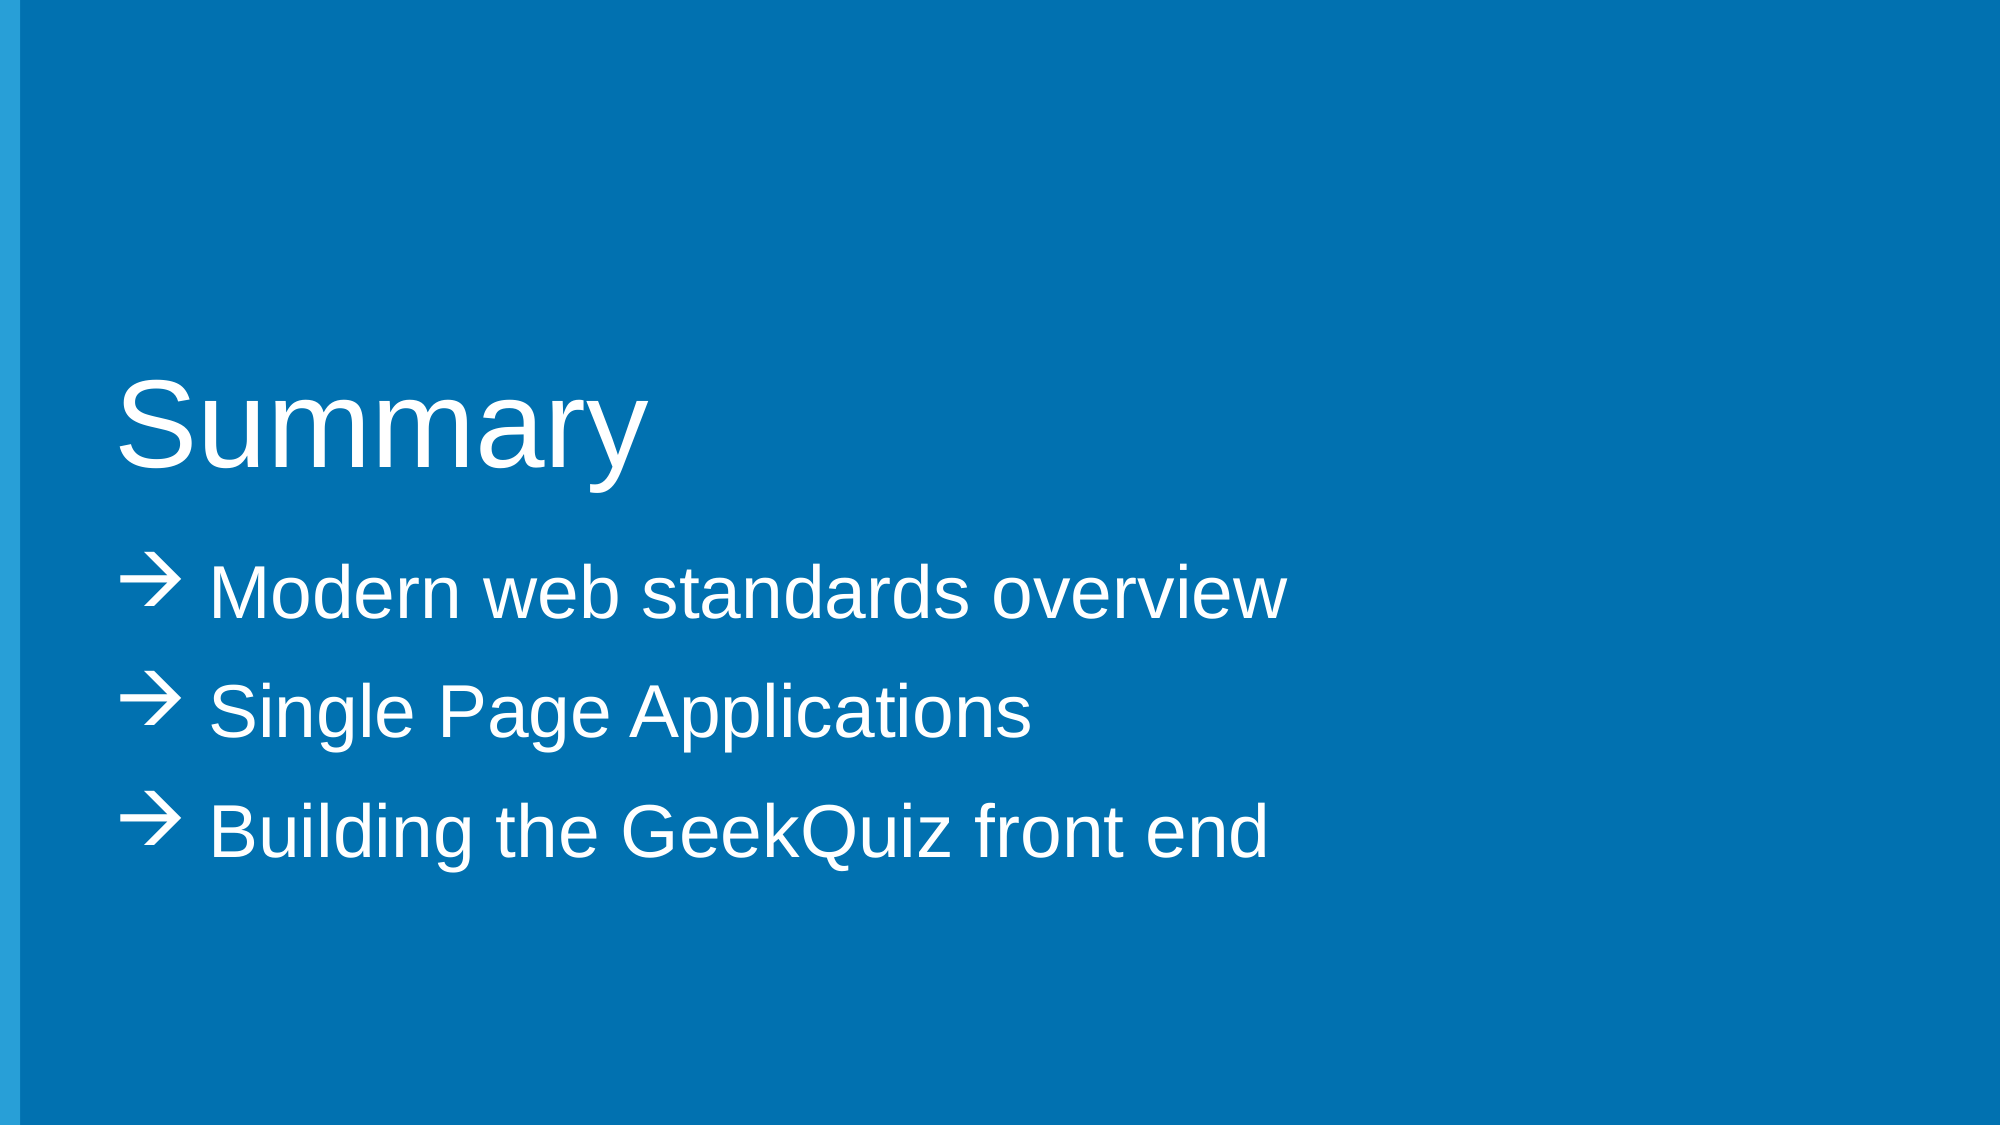

# Summary
Modern web standards overview
Single Page Applications
Building the GeekQuiz front end